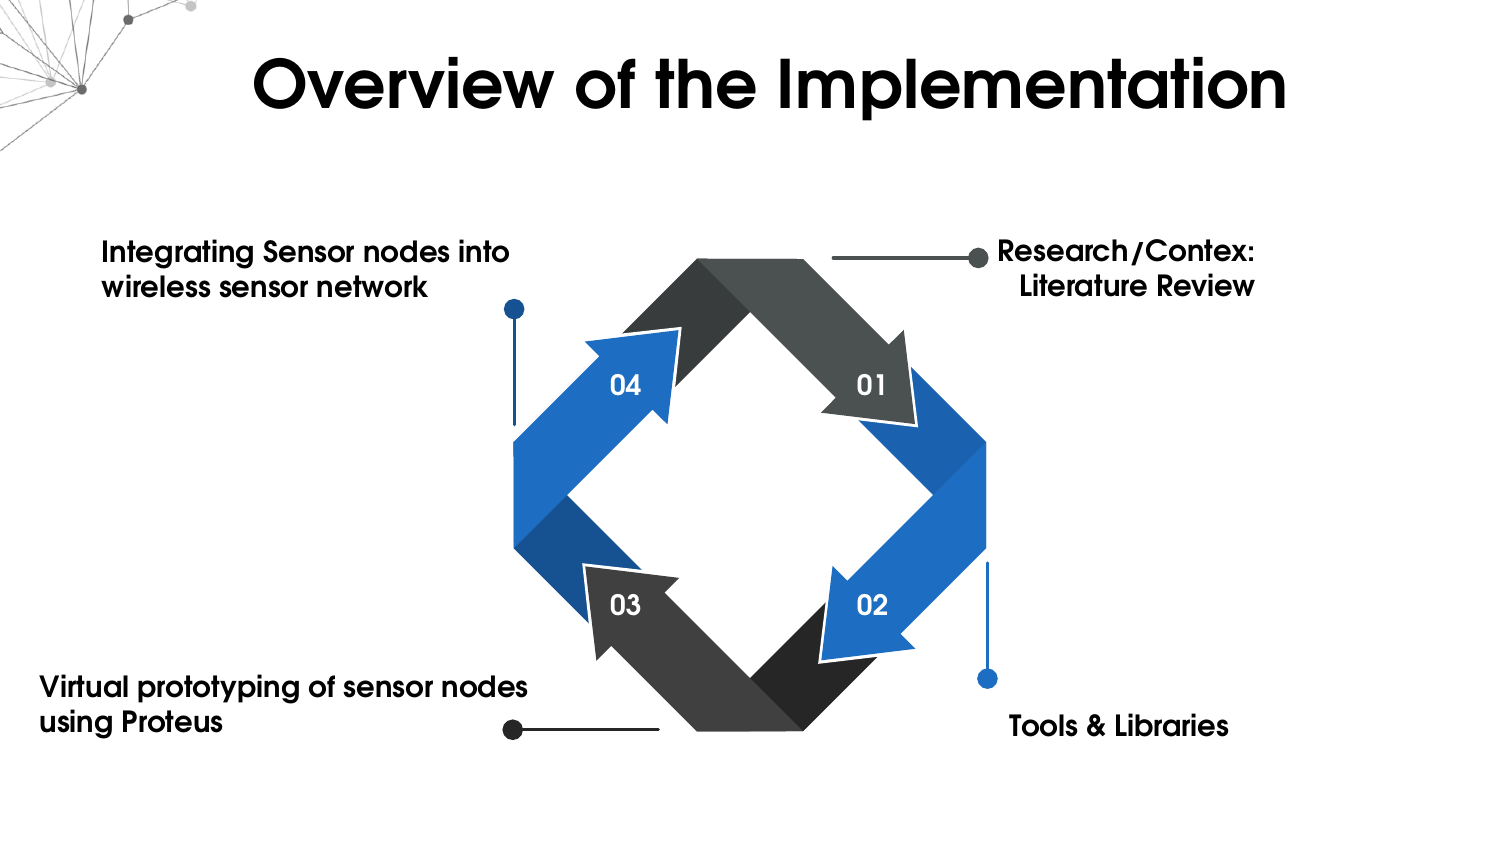

# Overview of the Implementation

04
01

03
02

Research/Contex: Literature Review

Integrating Sensor nodes into wireless sensor network

Virtual prototyping of sensor nodes using Proteus

Tools & Libraries